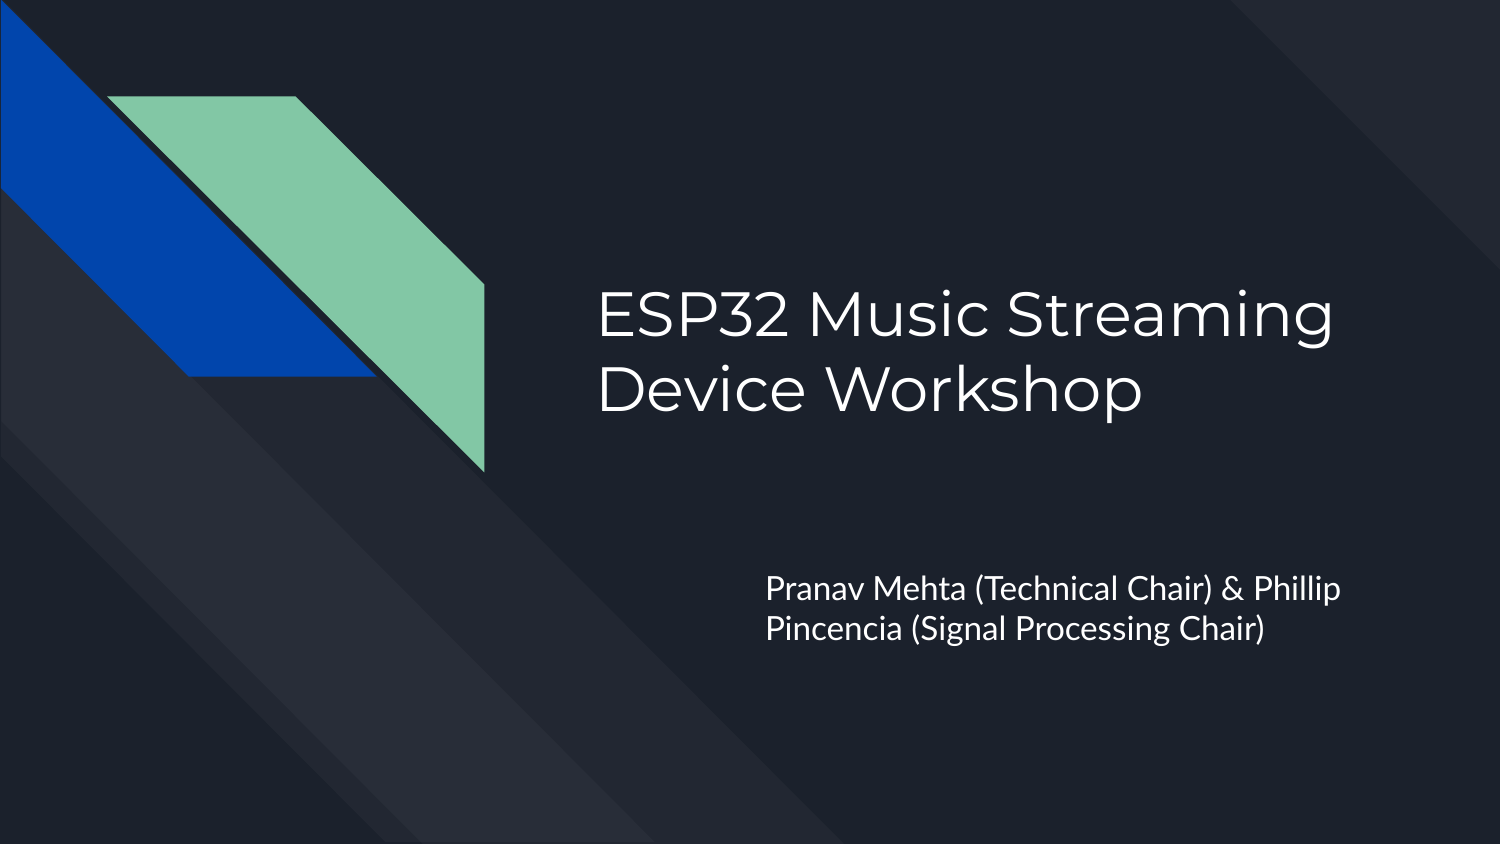

# ESP32 Music Streaming Device Workshop
Pranav Mehta (Technical Chair) & Phillip Pincencia (Signal Processing Chair)